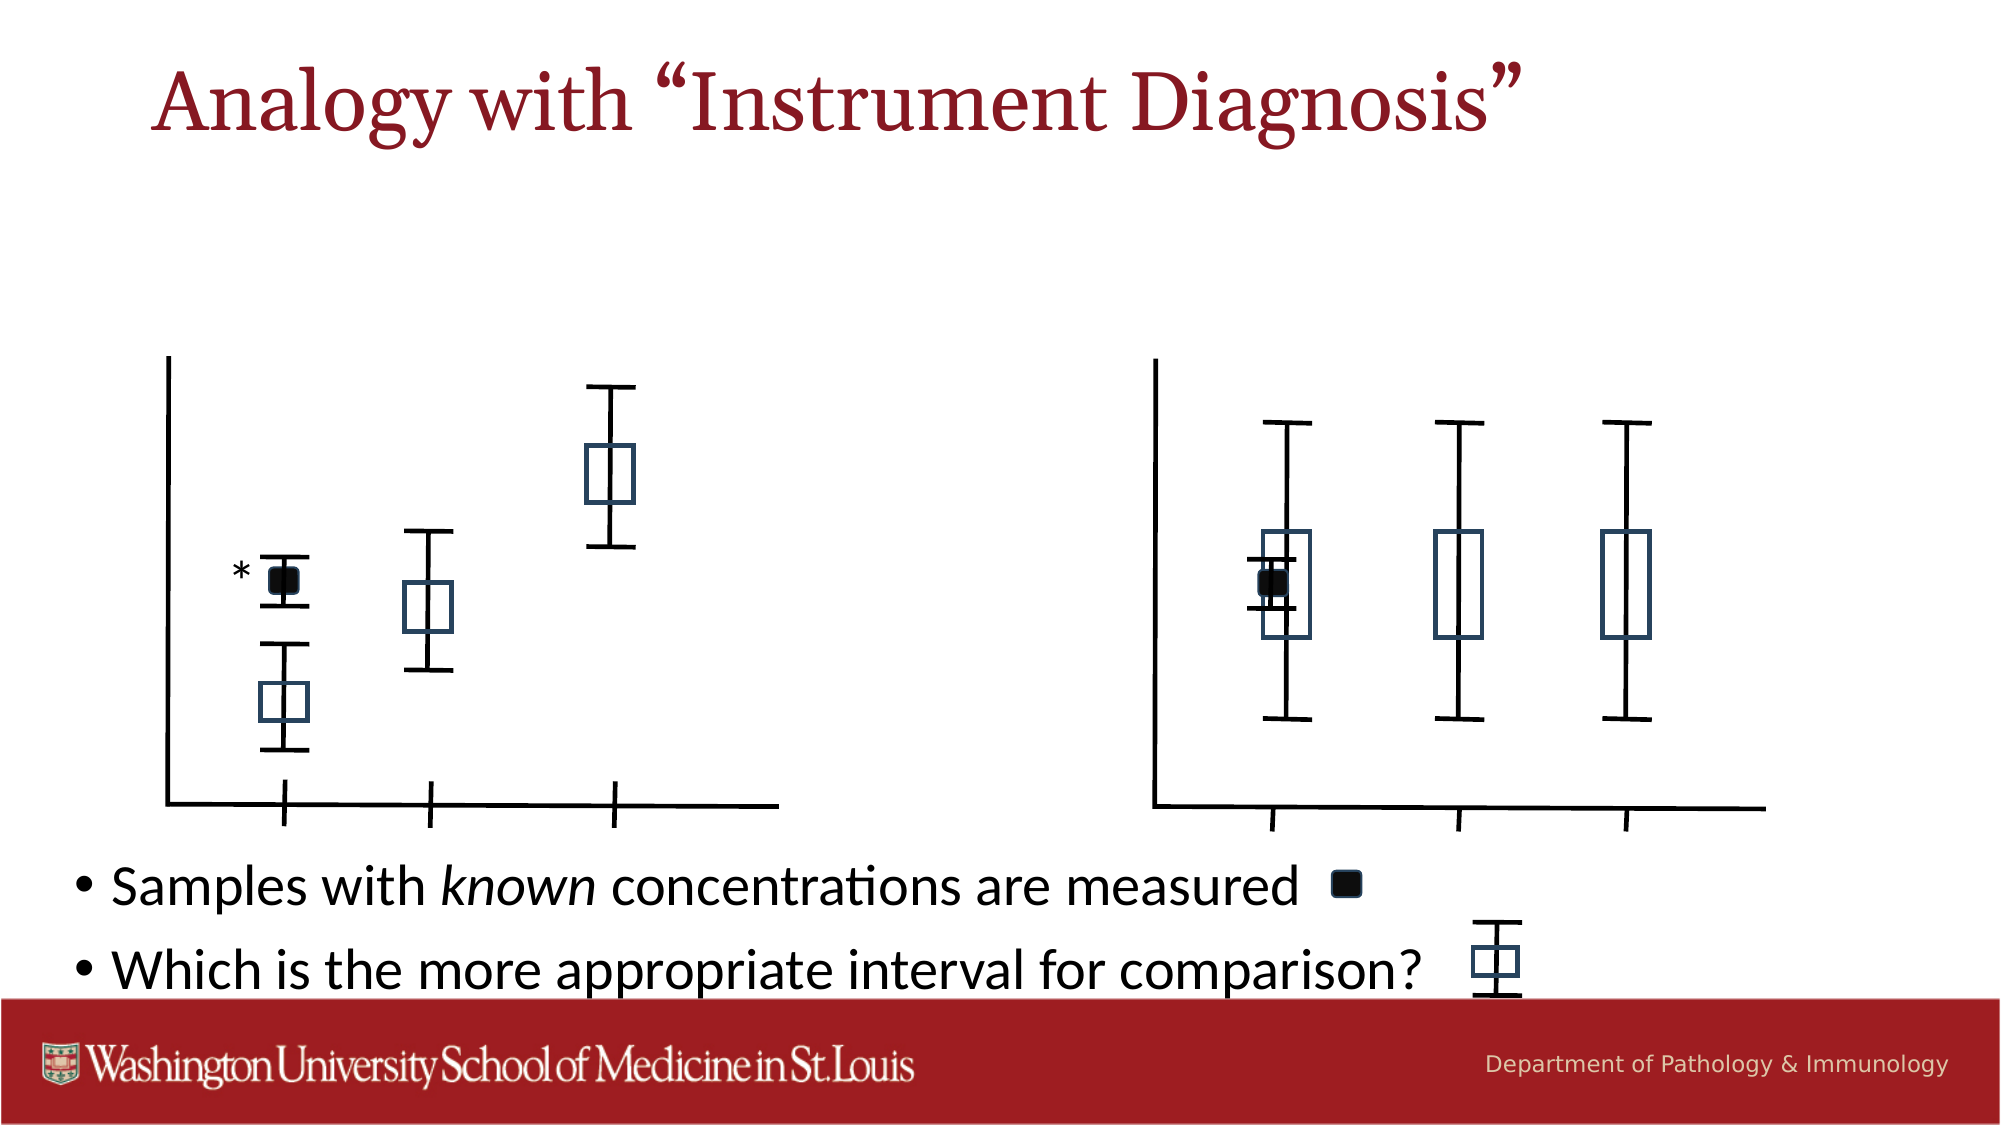

Analogy with “Instrument Diagnosis”

*

Samples with known concentrations are measured
Which is the more appropriate interval for comparison?